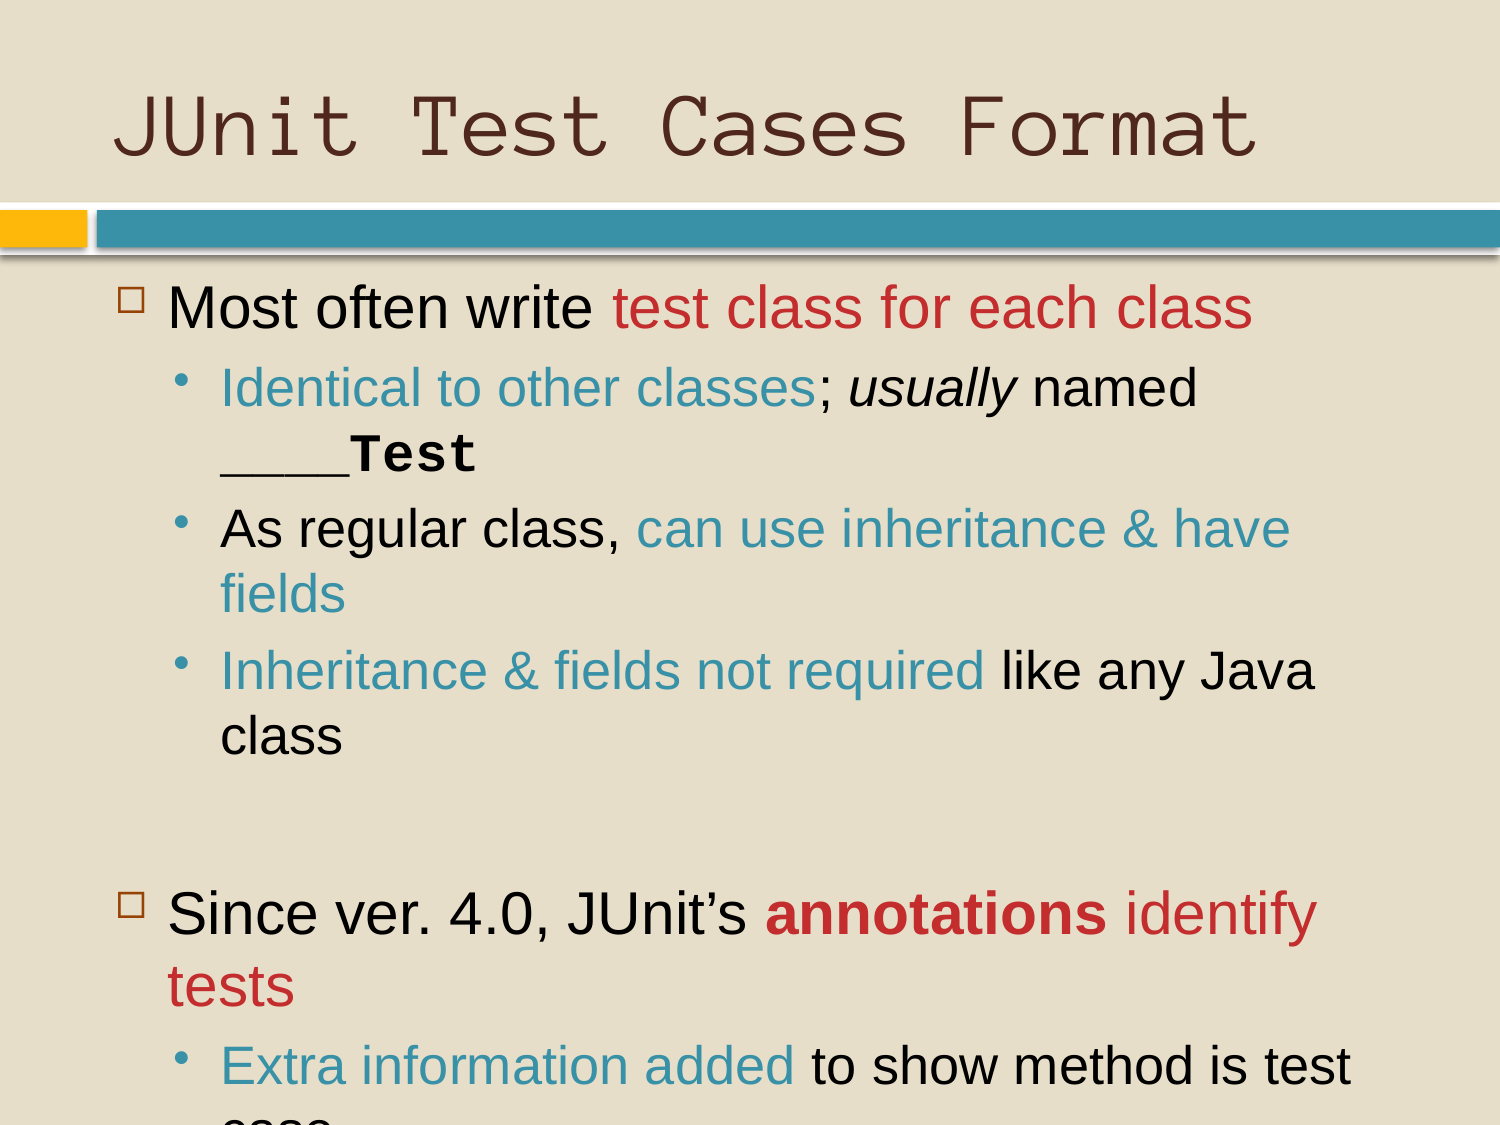

# JUnit Test Cases Format
Most often write test class for each class
Identical to other classes; usually named ____Test
As regular class, can use inheritance & have fields
Inheritance & fields not required like any Java class

Since ver. 4.0, JUnit’s annotations identify tests
Extra information added to show method is test case
Annotation added immediately before method